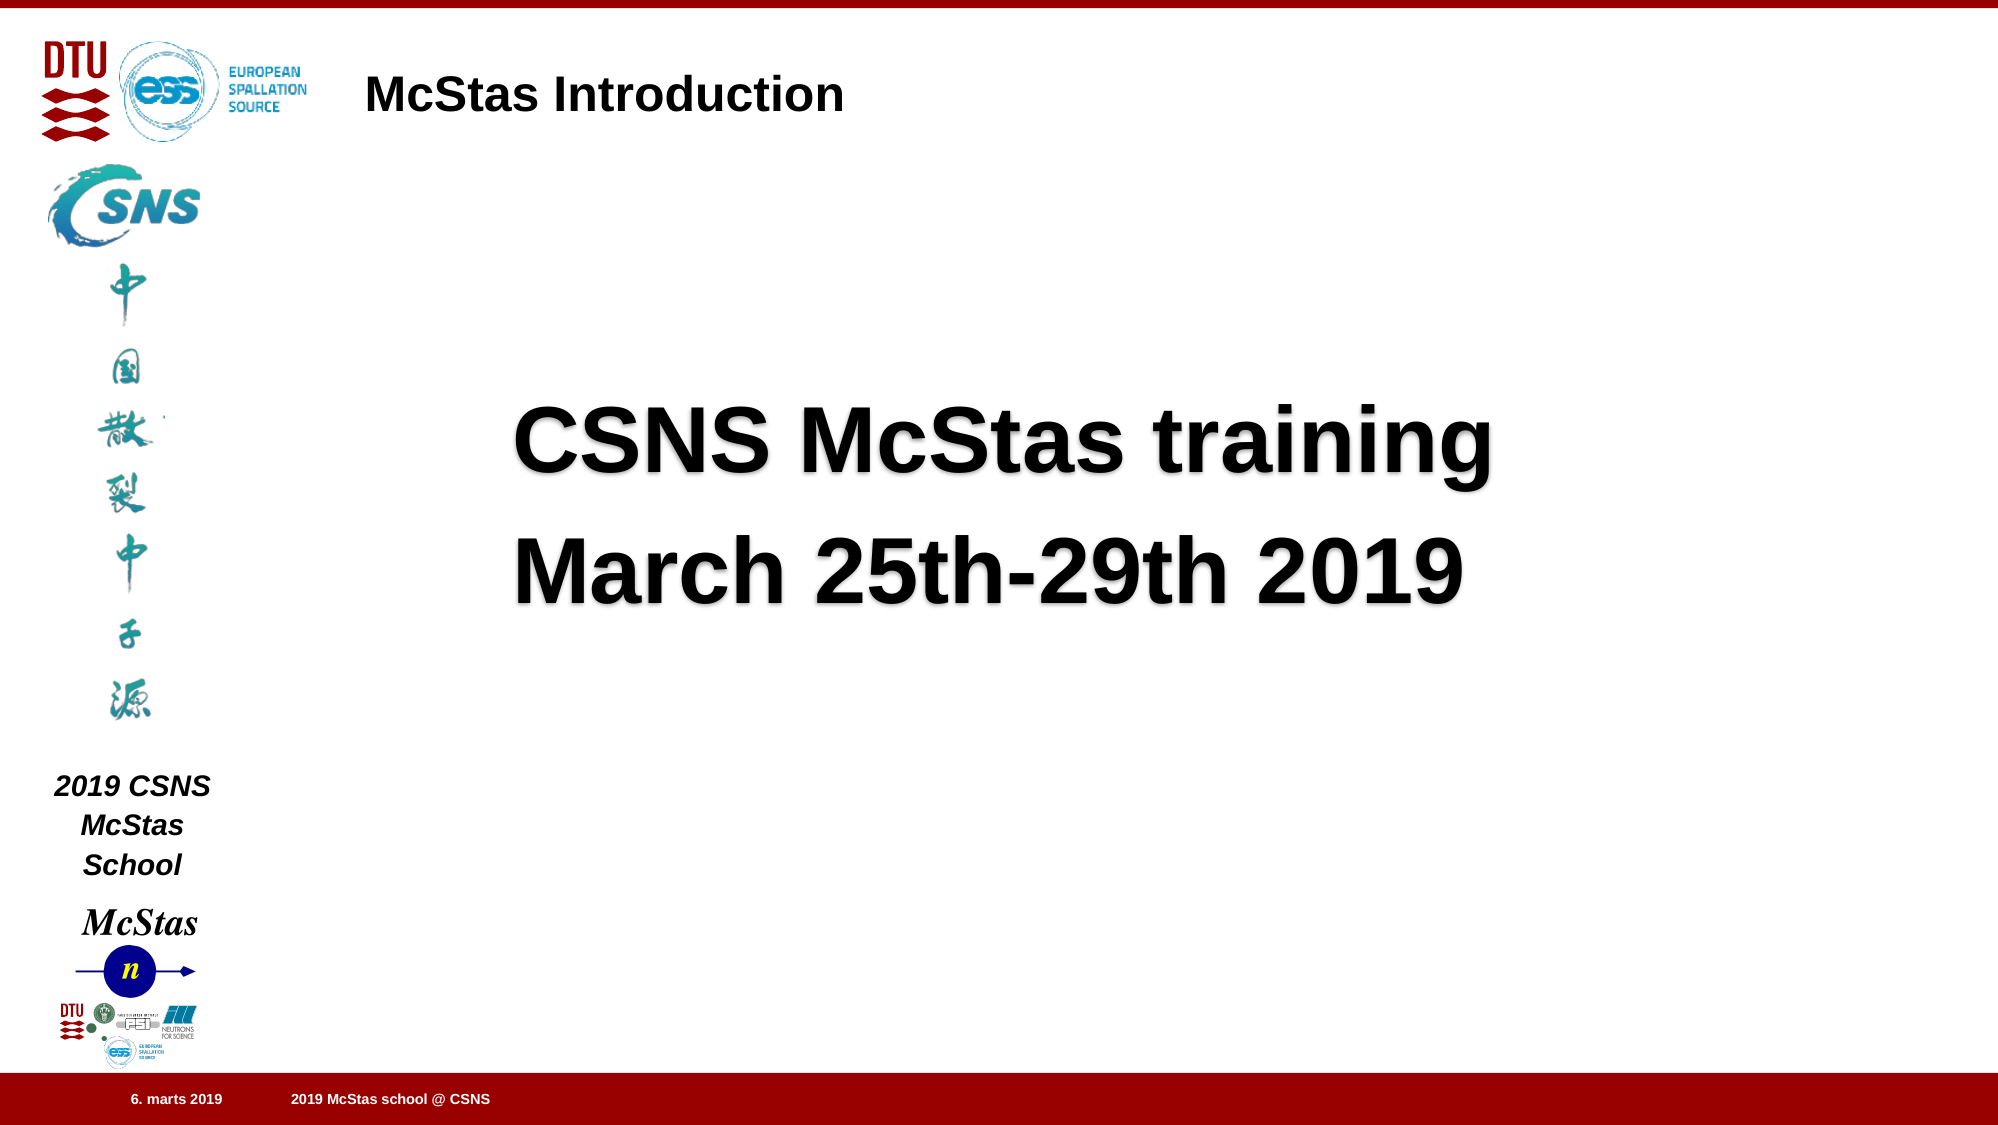

McStas Introduction
CSNS McStas training
March 25th-29th 2019
1